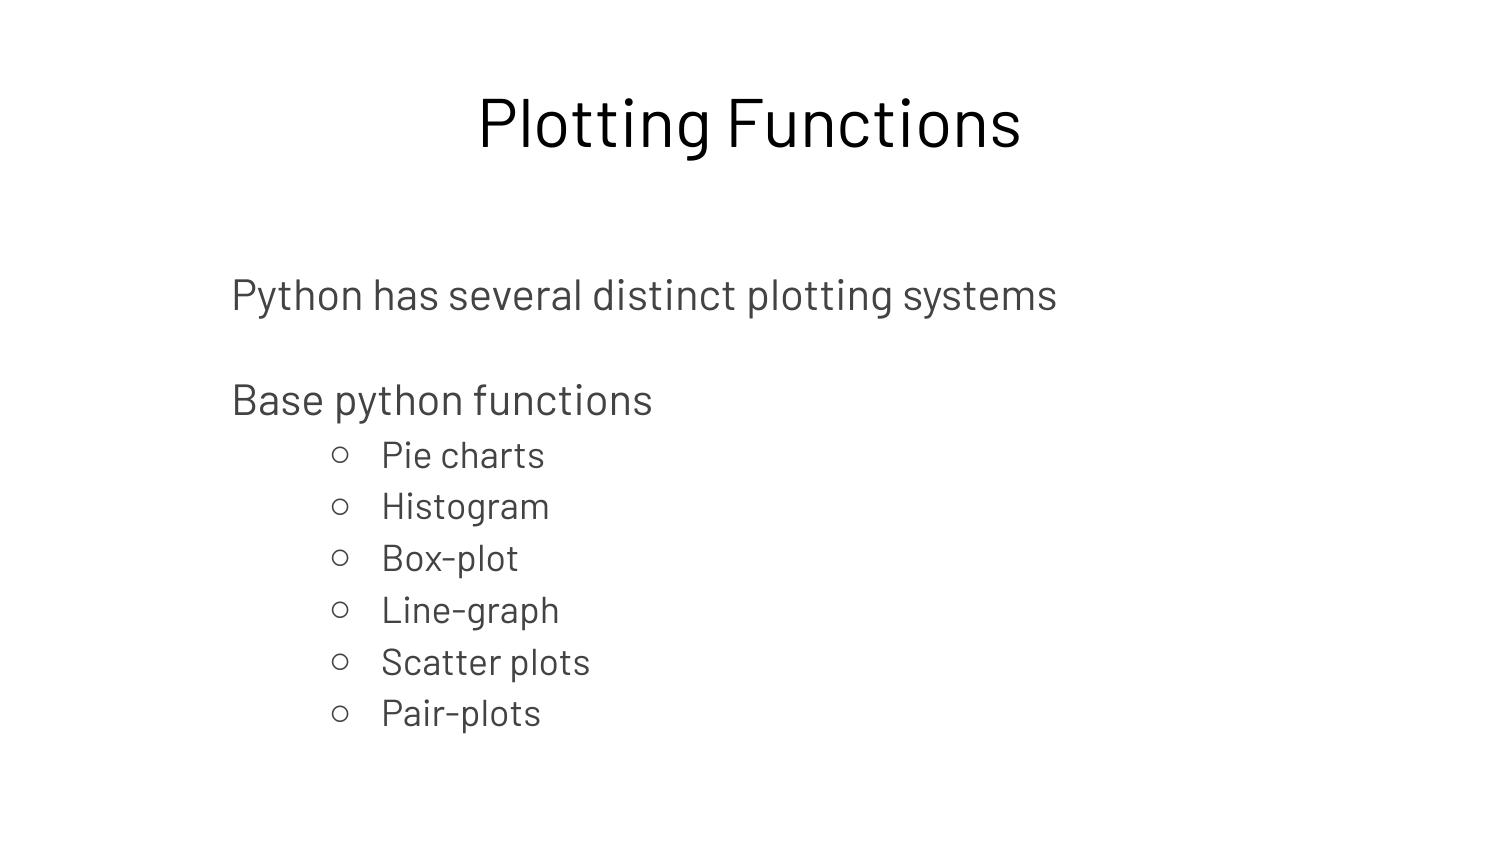

# Plotting Functions
Python has several distinct plotting systems

Base python functions
Pie charts
Histogram
Box-plot
Line-graph
Scatter plots
Pair-plots
10